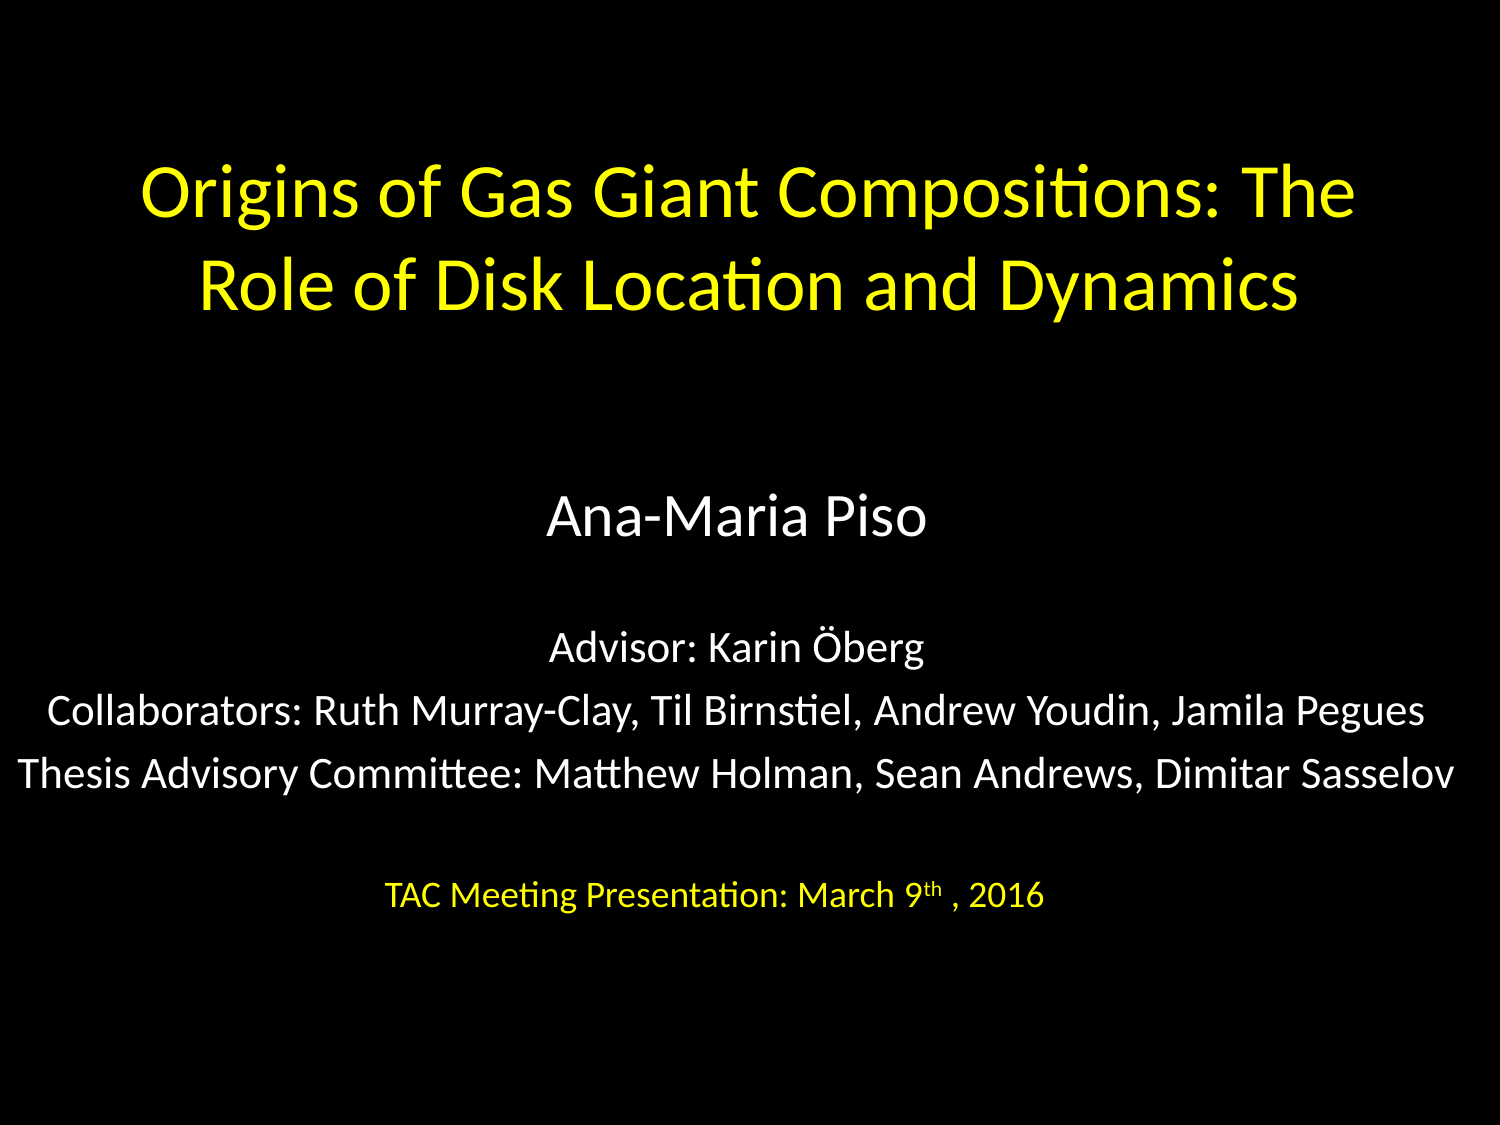

# Origins of Gas Giant Compositions: The Role of Disk Location and Dynamics
Ana-Maria Piso

Advisor: Karin Öberg
Collaborators: Ruth Murray-Clay, Til Birnstiel, Andrew Youdin, Jamila Pegues
Thesis Advisory Committee: Matthew Holman, Sean Andrews, Dimitar Sasselov
TAC Meeting Presentation: March 9th , 2016